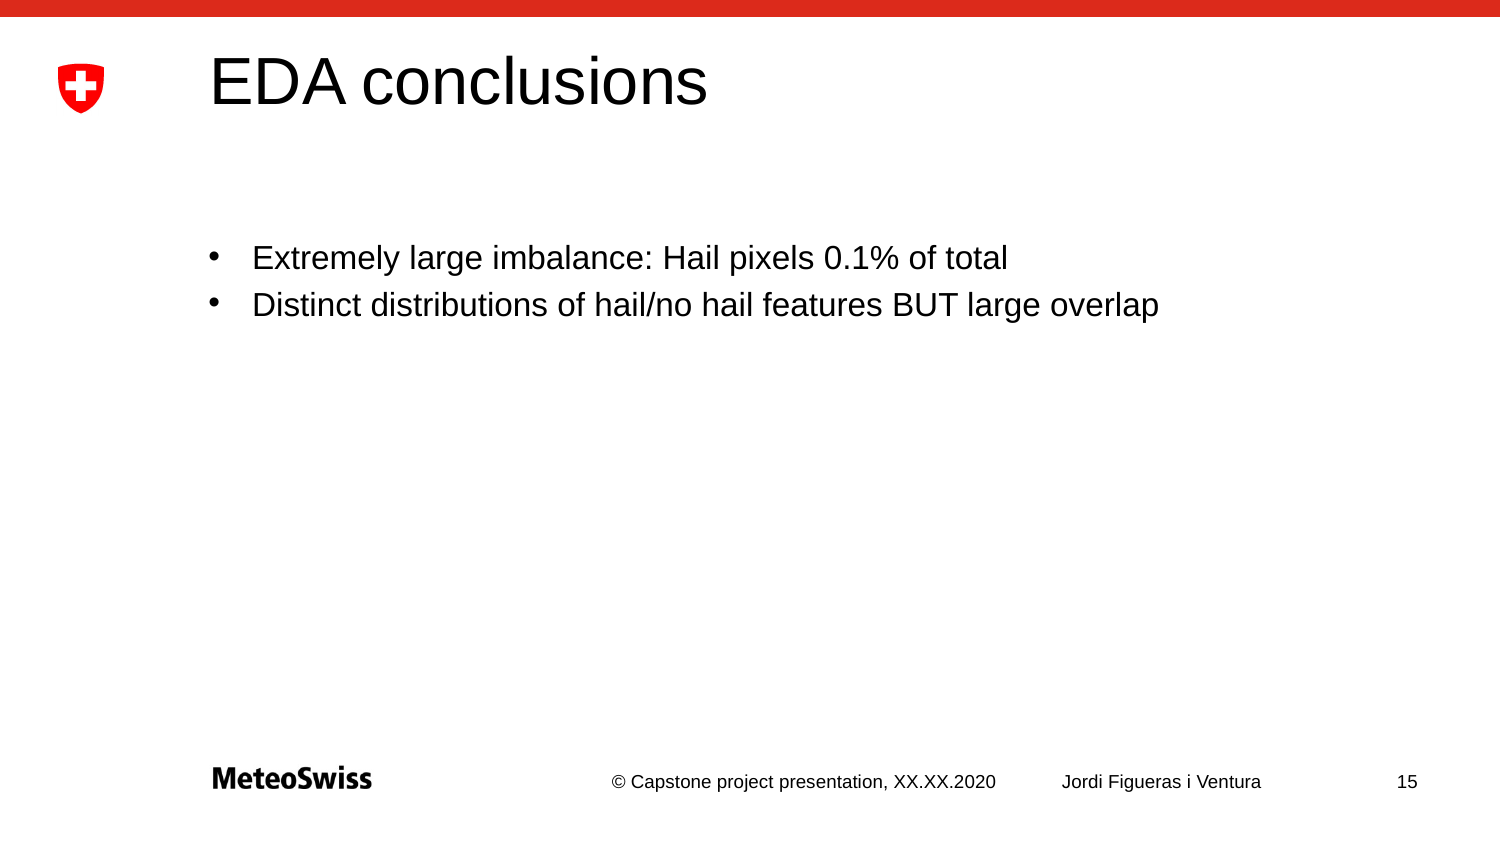

# EDA conclusions
Extremely large imbalance: Hail pixels 0.1% of total
Distinct distributions of hail/no hail features BUT large overlap